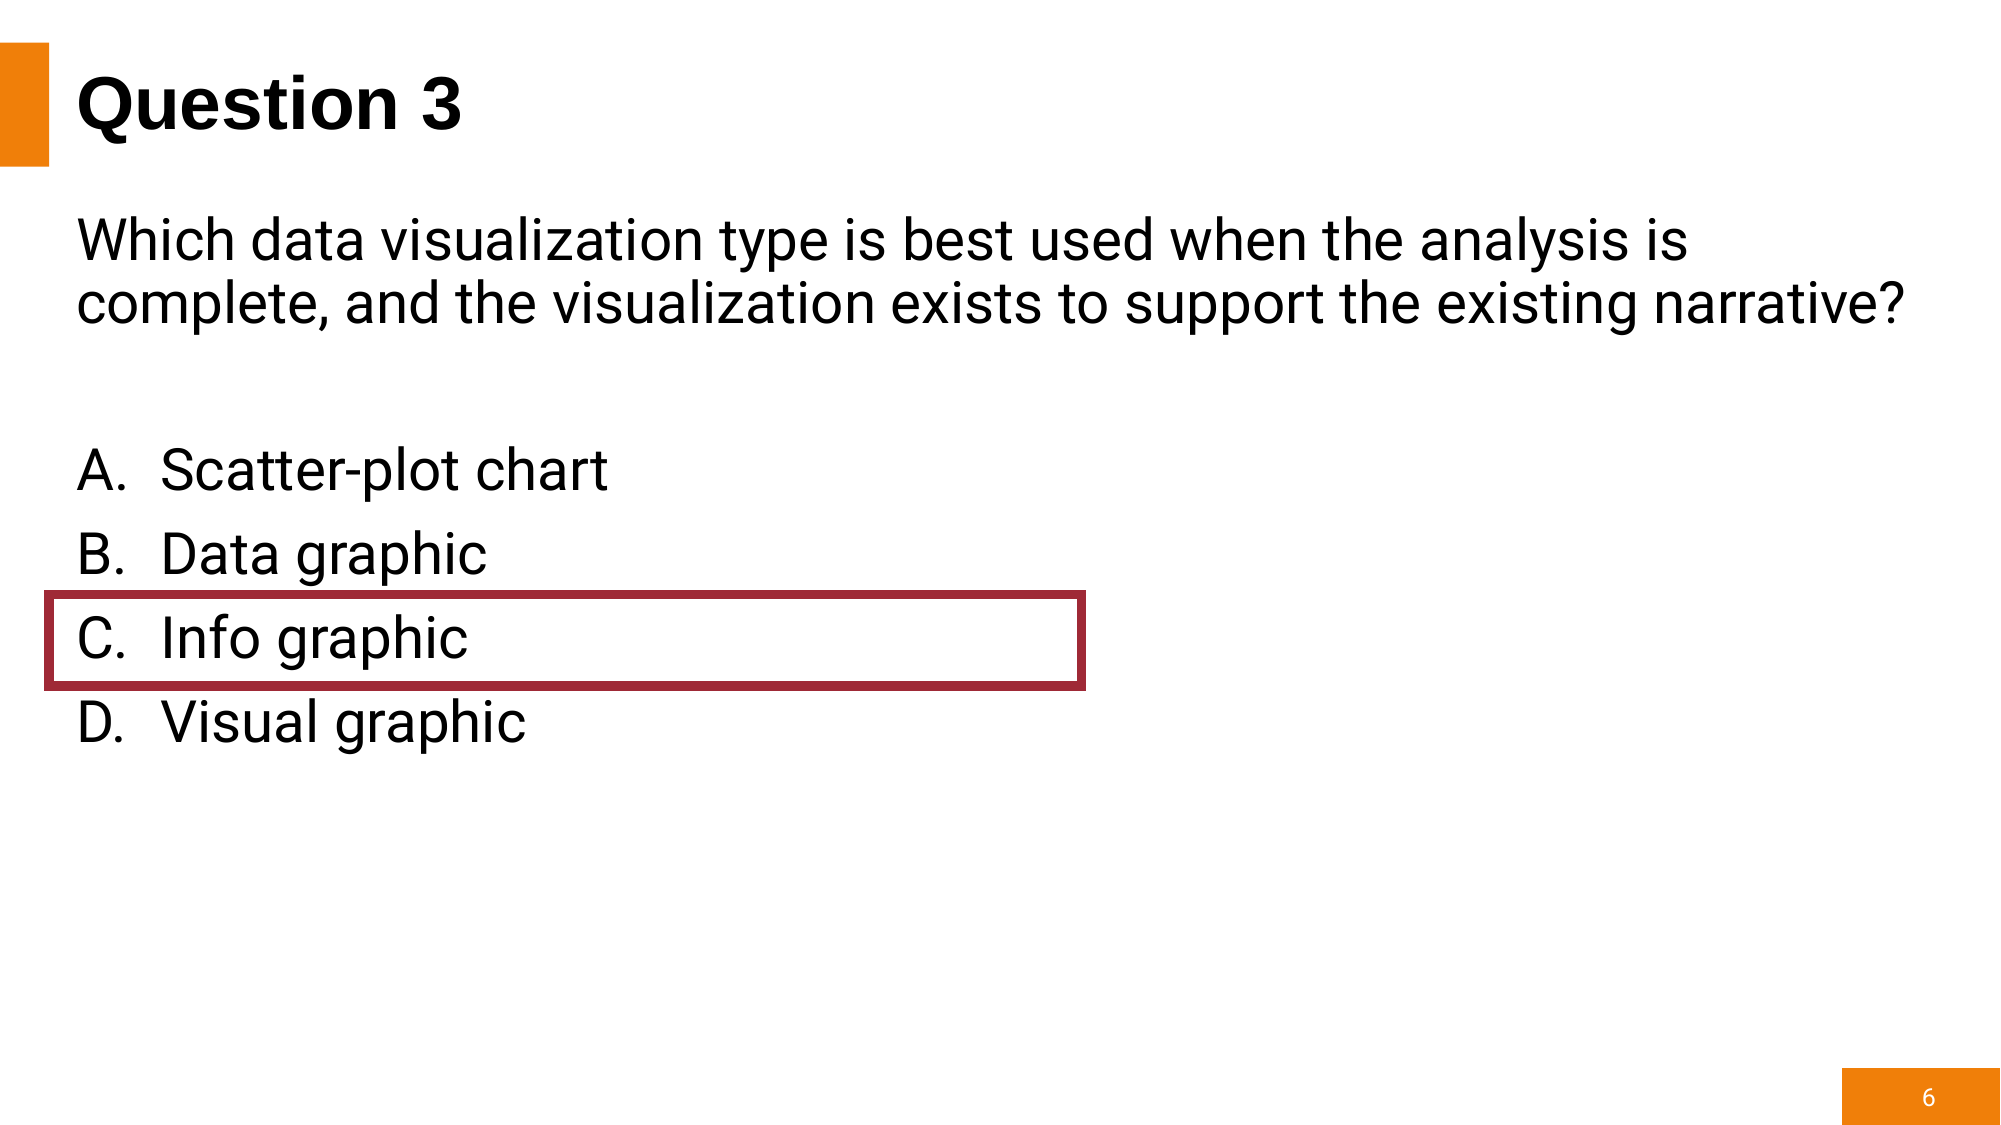

# Question 3
Which data visualization type is best used when the analysis is complete, and the visualization exists to support the existing narrative?

Scatter-plot chart
Data graphic
Info graphic
Visual graphic

6